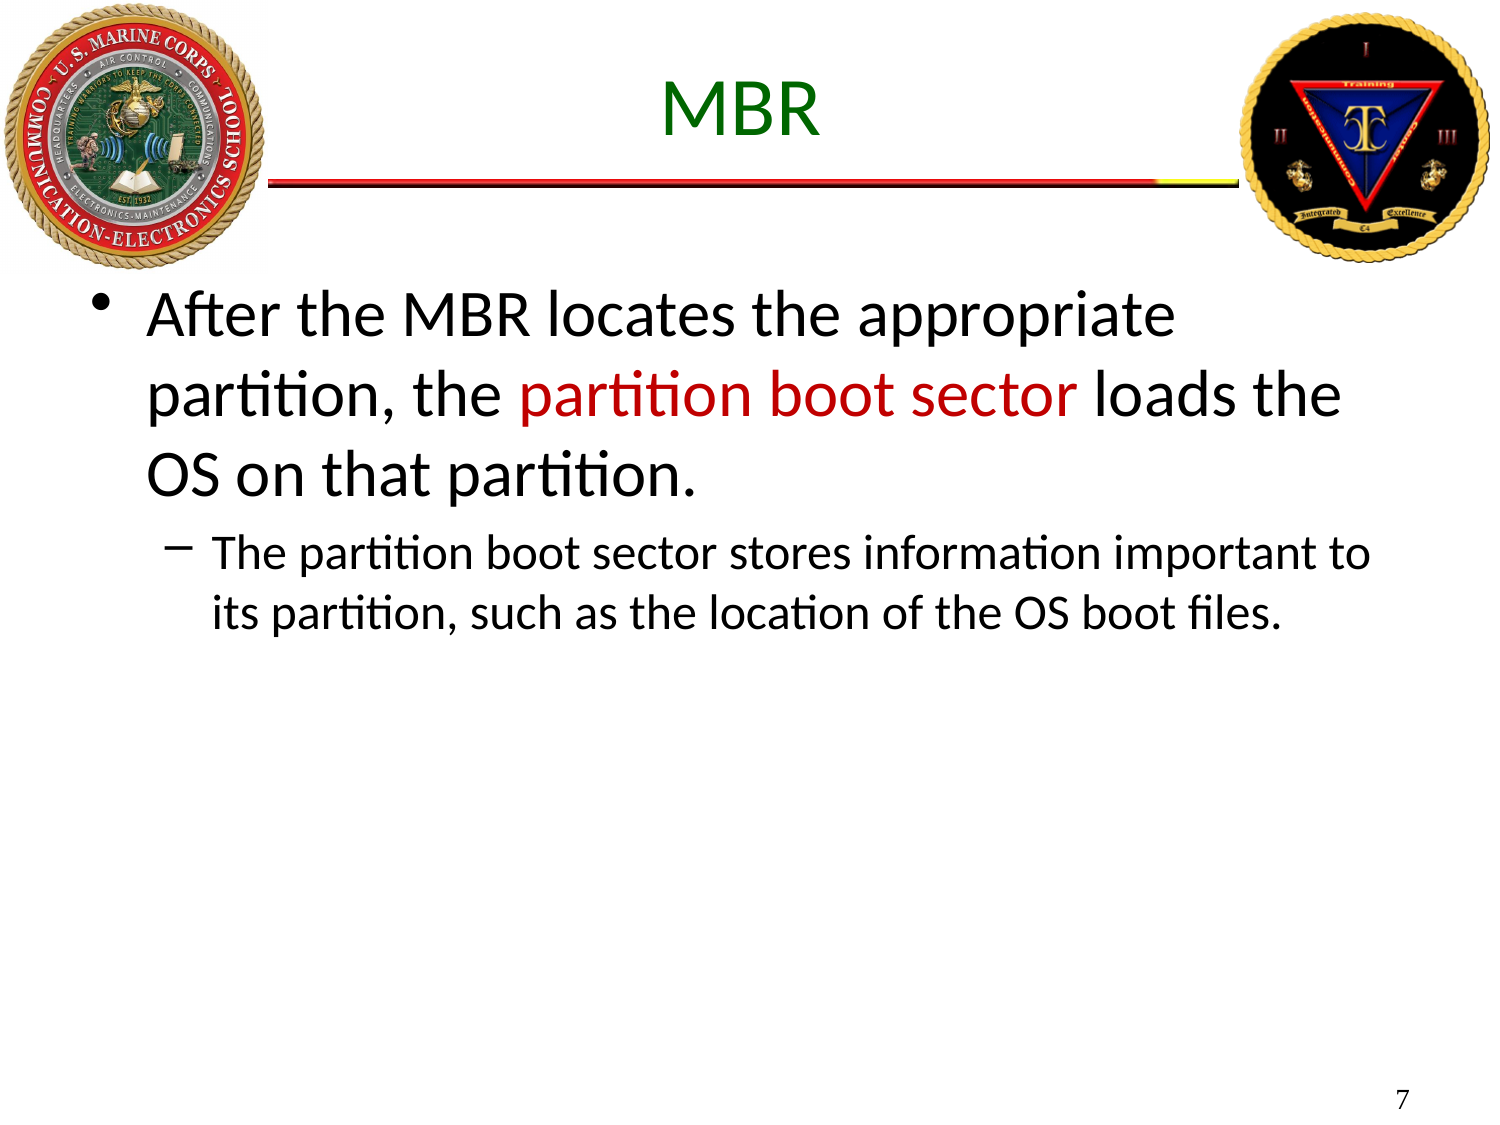

# MBR
After the MBR locates the appropriate partition, the partition boot sector loads the OS on that partition.
The partition boot sector stores information important to its partition, such as the location of the OS boot files.